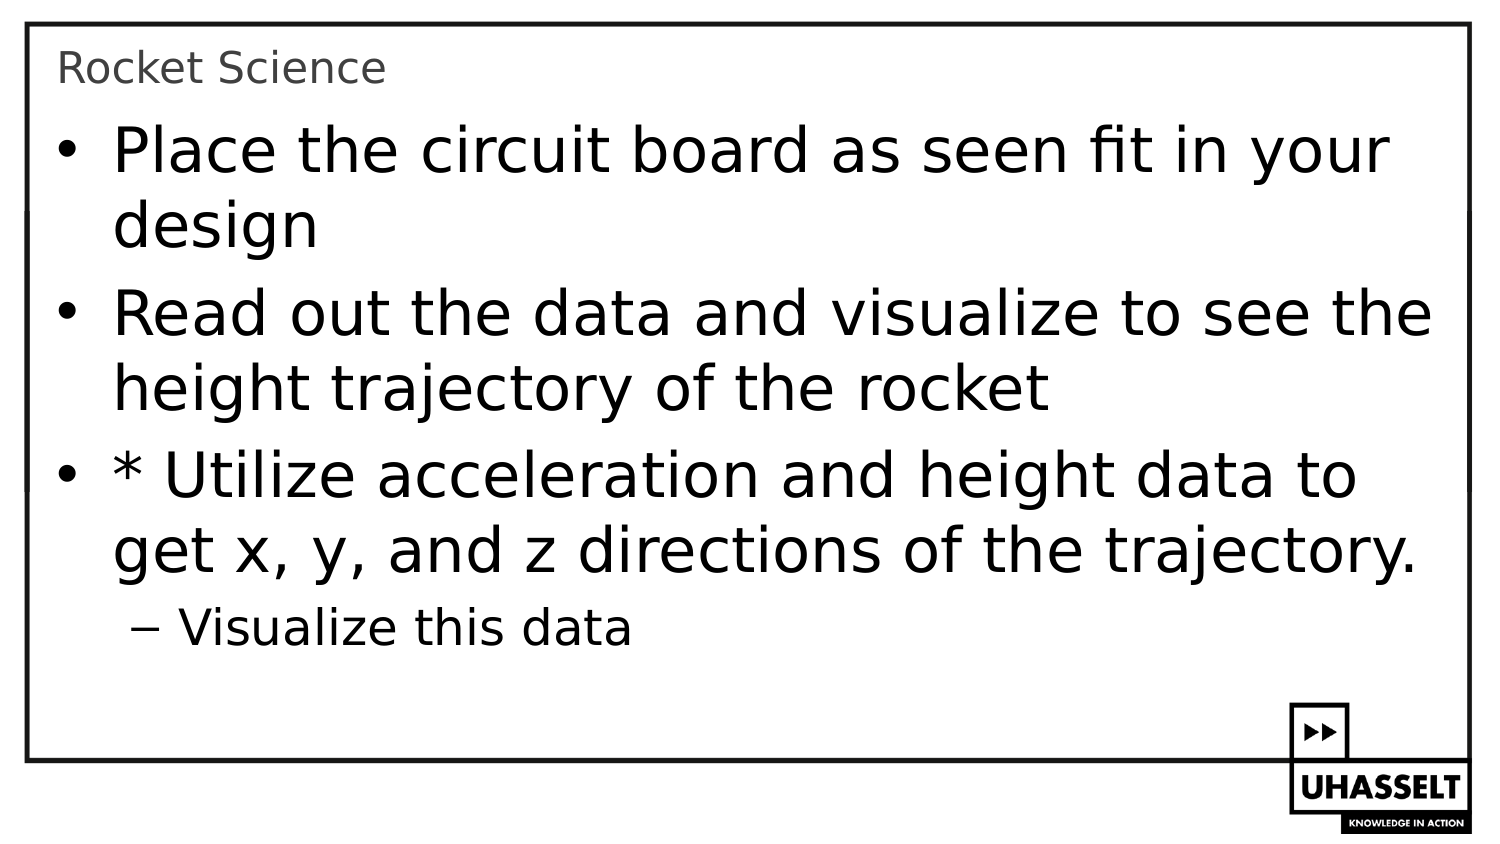

# Rocket Science
Place the circuit board as seen fit in your design
Read out the data and visualize to see the height trajectory of the rocket
* Utilize acceleration and height data to get x, y, and z directions of the trajectory.
Visualize this data